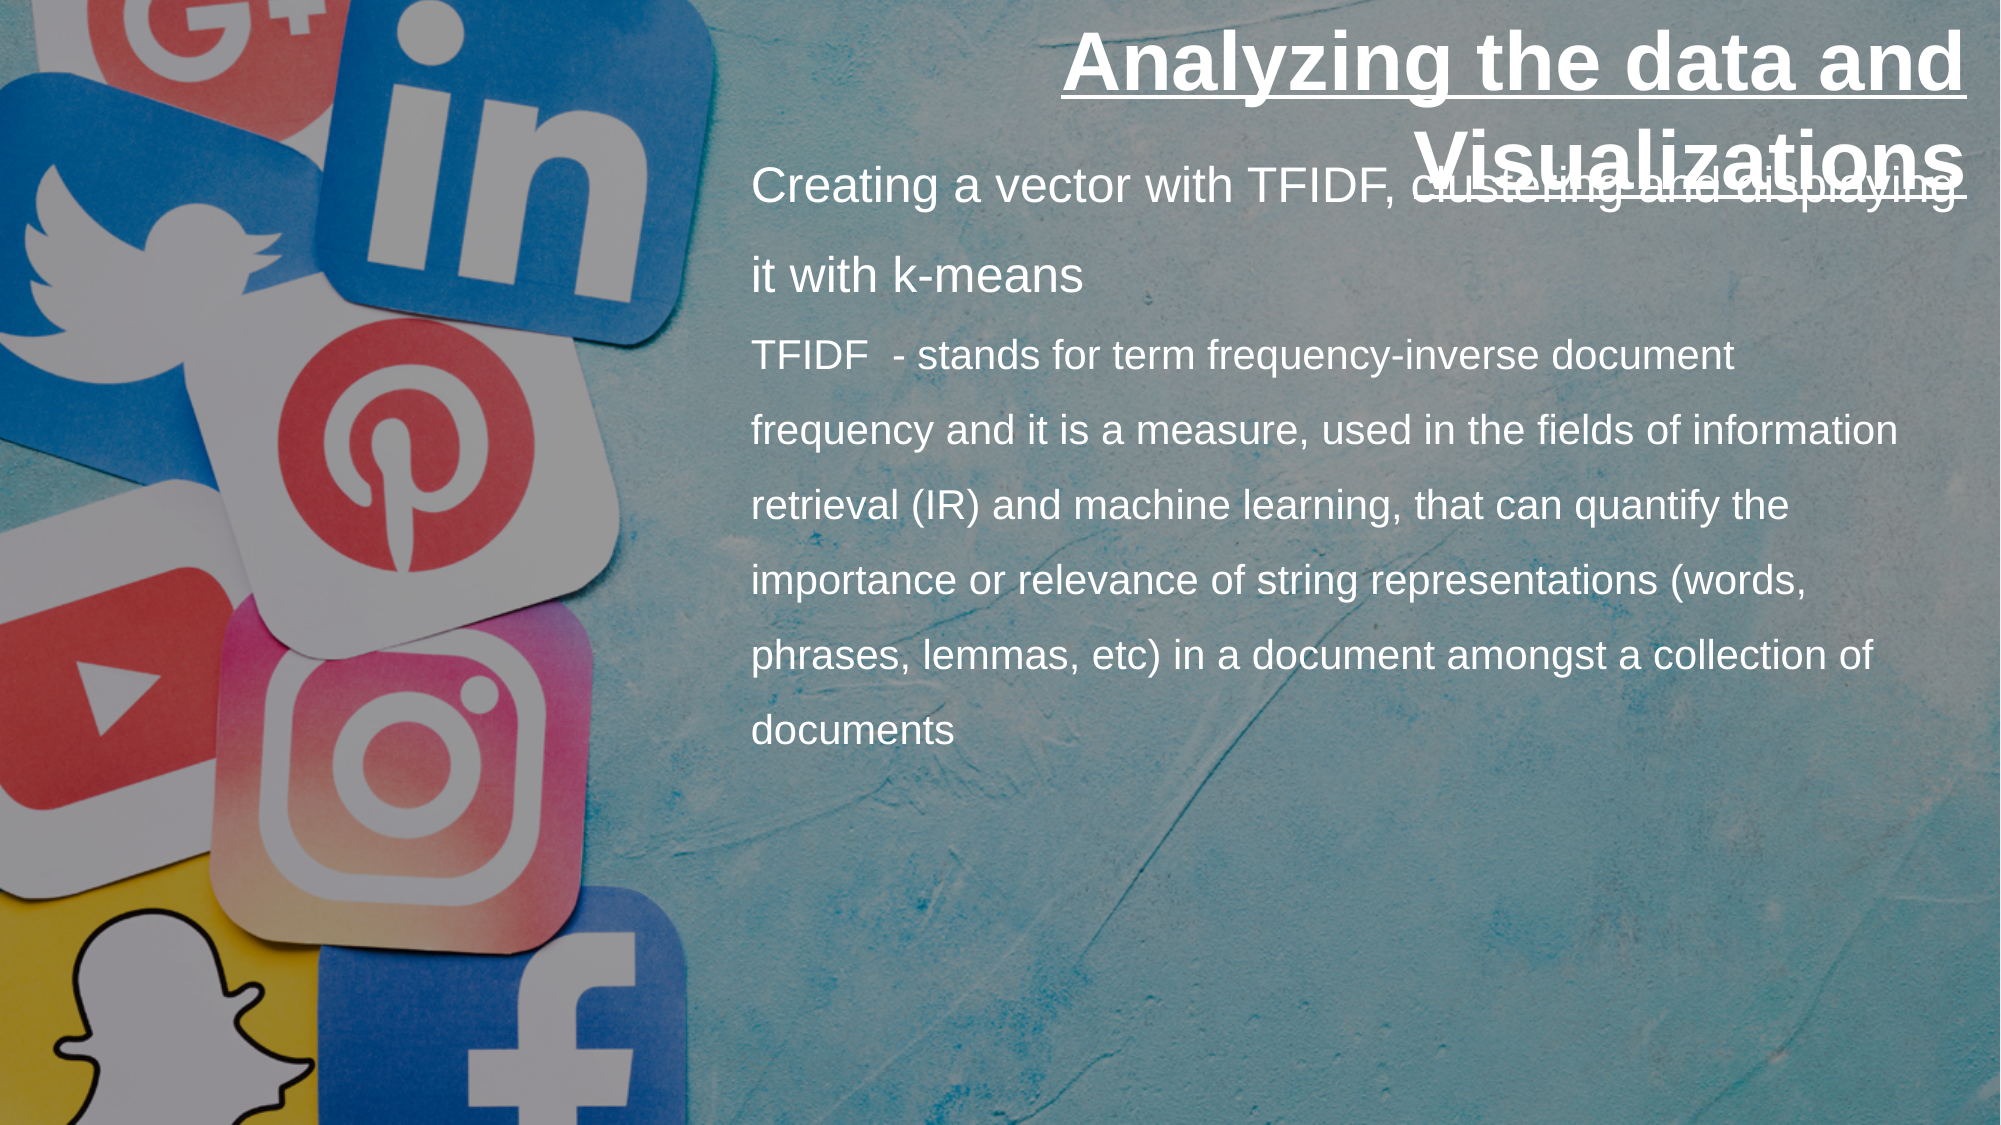

Analyzing the data and Visualizations
Creating a vector with TFIDF, clustering and displaying it with k-means
TFIDF  - stands for term frequency-inverse document frequency and it is a measure, used in the fields of information retrieval (IR) and machine learning, that can quantify the importance or relevance of string representations (words, phrases, lemmas, etc) in a document amongst a collection of documents